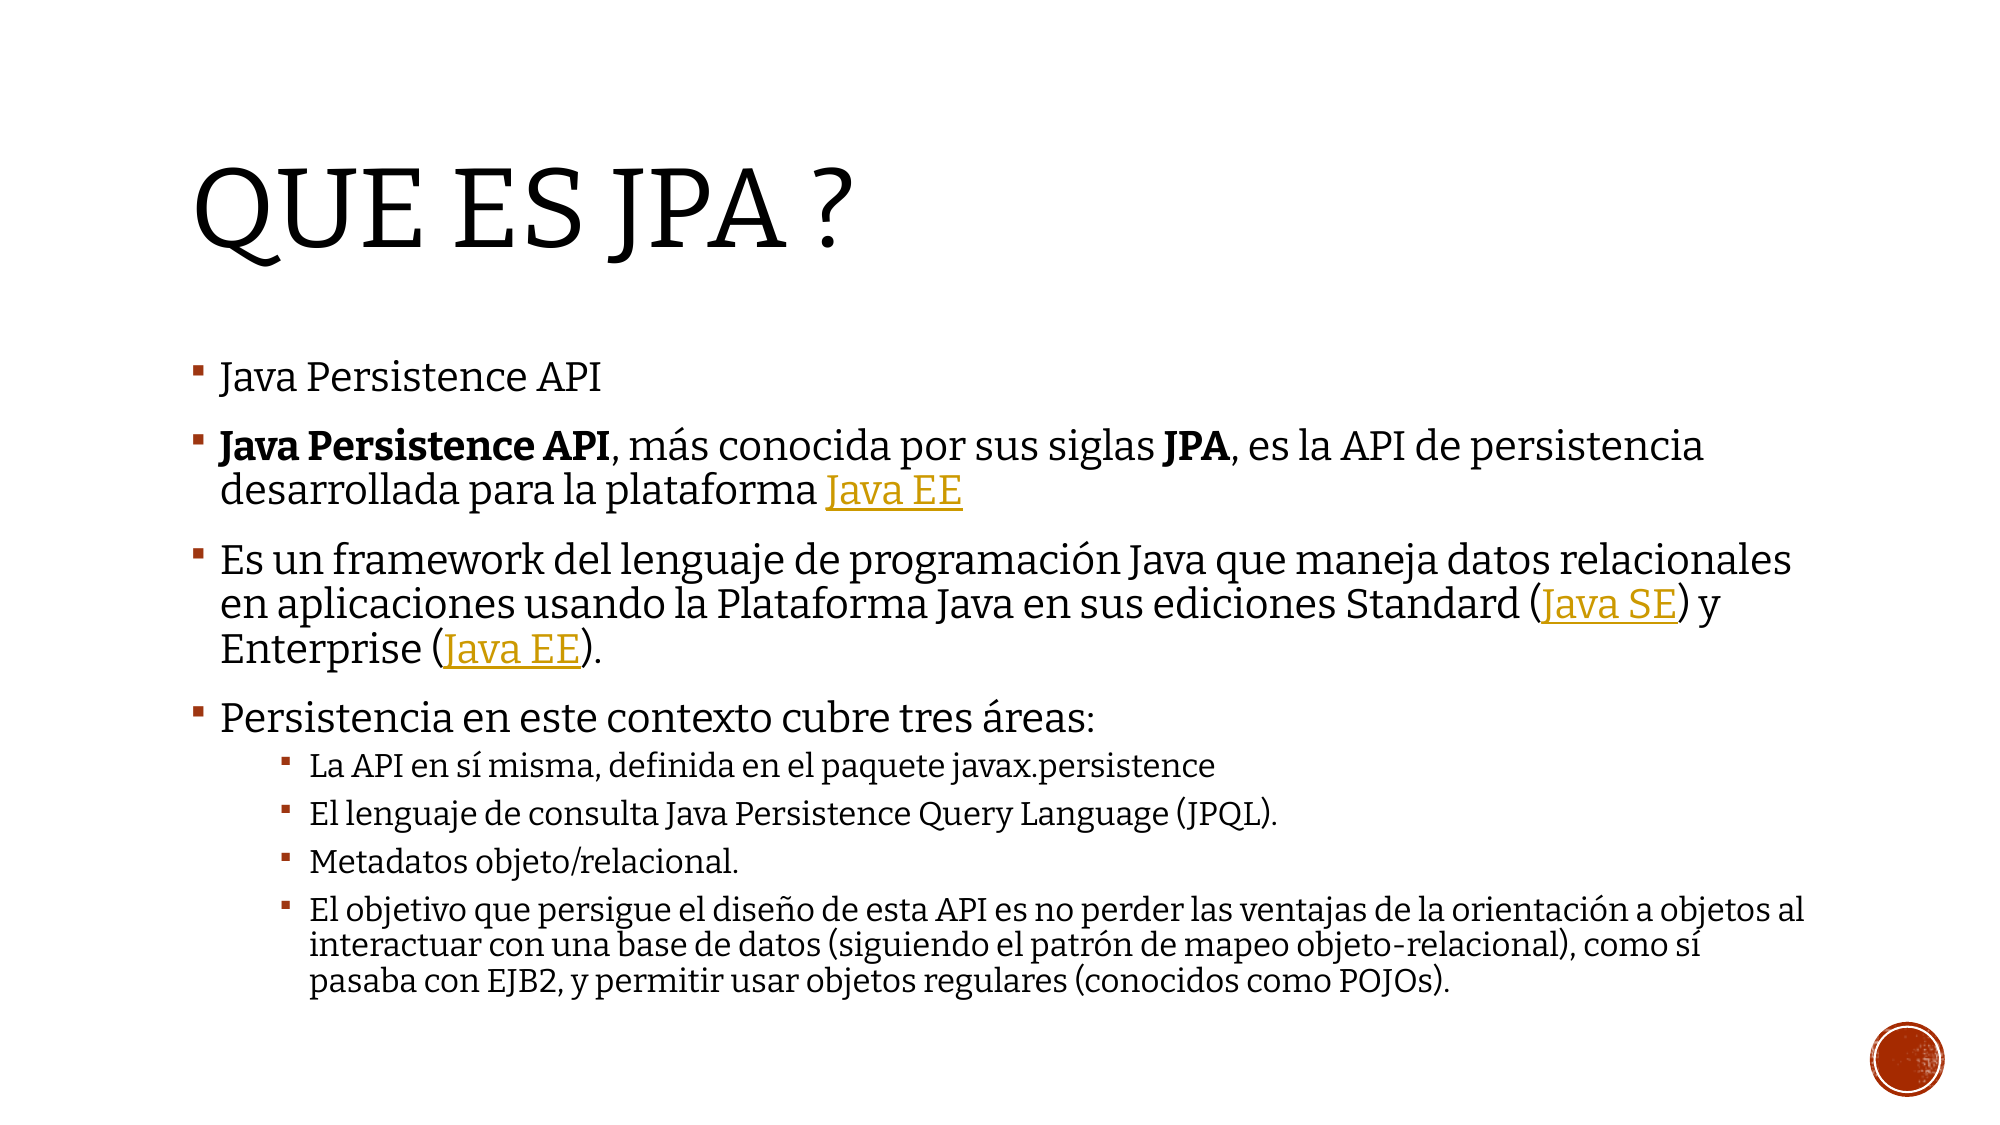

# Que es jpa ?
Java Persistence API
Java Persistence API, más conocida por sus siglas JPA, es la API de persistencia desarrollada para la plataforma Java EE
Es un framework del lenguaje de programación Java que maneja datos relacionales en aplicaciones usando la Plataforma Java en sus ediciones Standard (Java SE) y Enterprise (Java EE).
Persistencia en este contexto cubre tres áreas:
La API en sí misma, definida en el paquete javax.persistence
El lenguaje de consulta Java Persistence Query Language (JPQL).
Metadatos objeto/relacional.
El objetivo que persigue el diseño de esta API es no perder las ventajas de la orientación a objetos al interactuar con una base de datos (siguiendo el patrón de mapeo objeto-relacional), como sí pasaba con EJB2, y permitir usar objetos regulares (conocidos como POJOs).